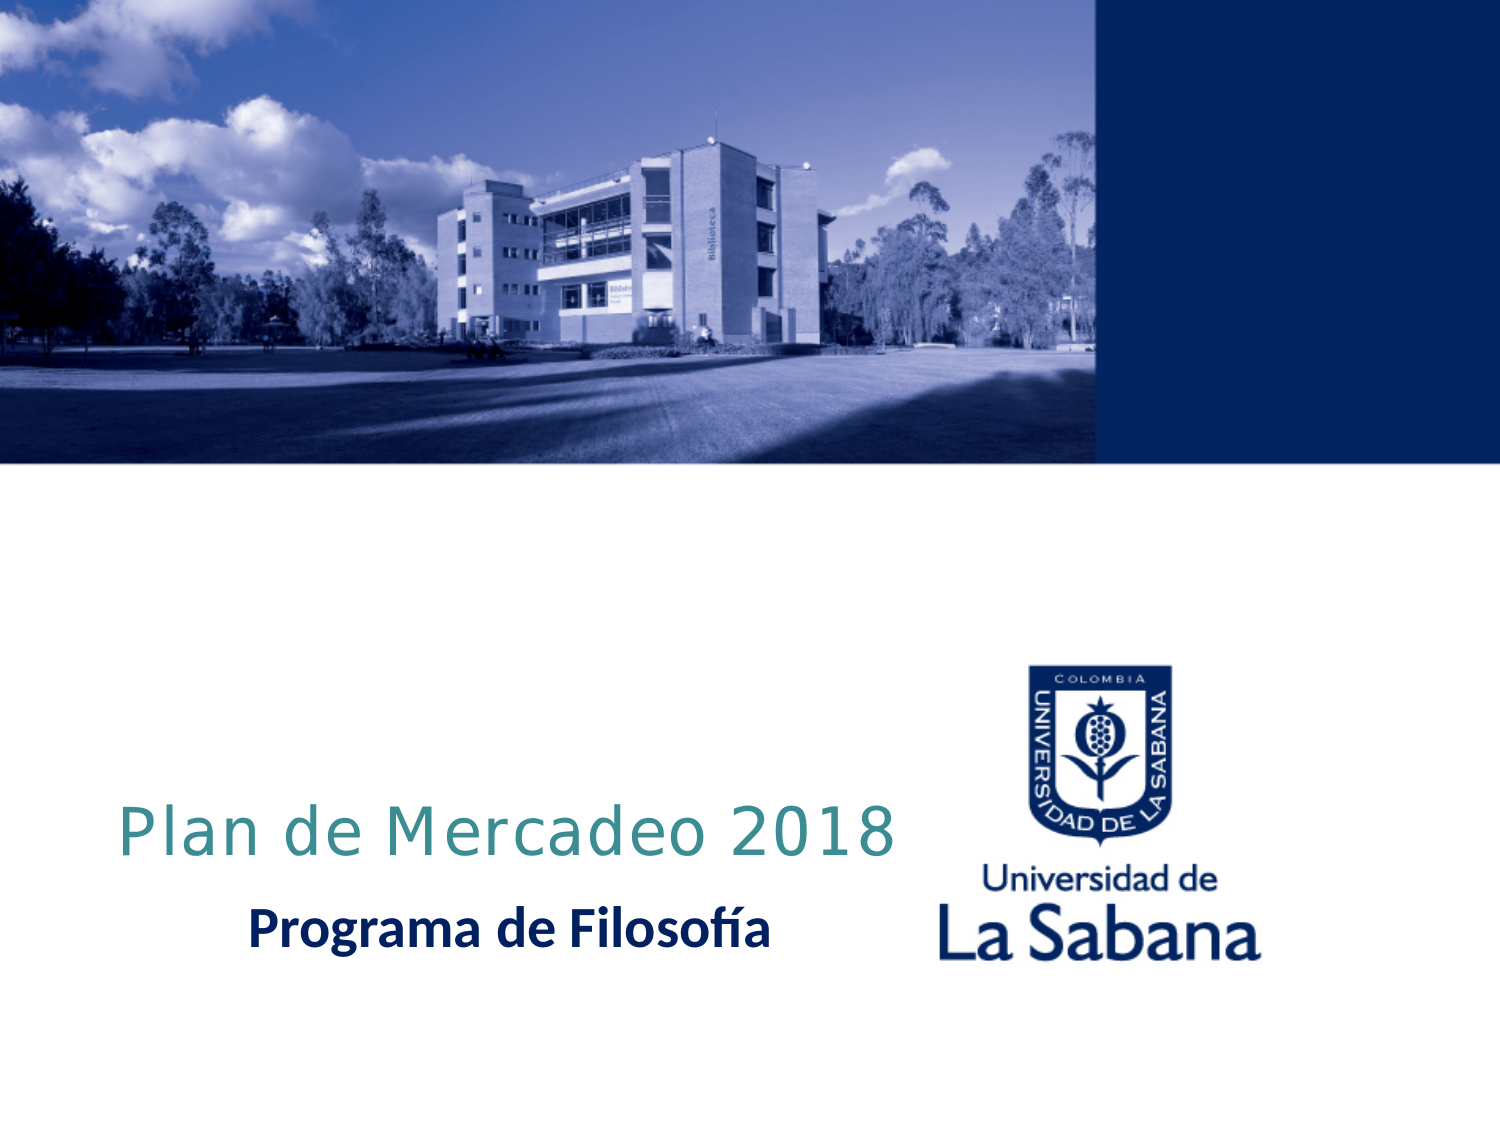

Plan de Mercadeo 2018
Programa de Filosofía